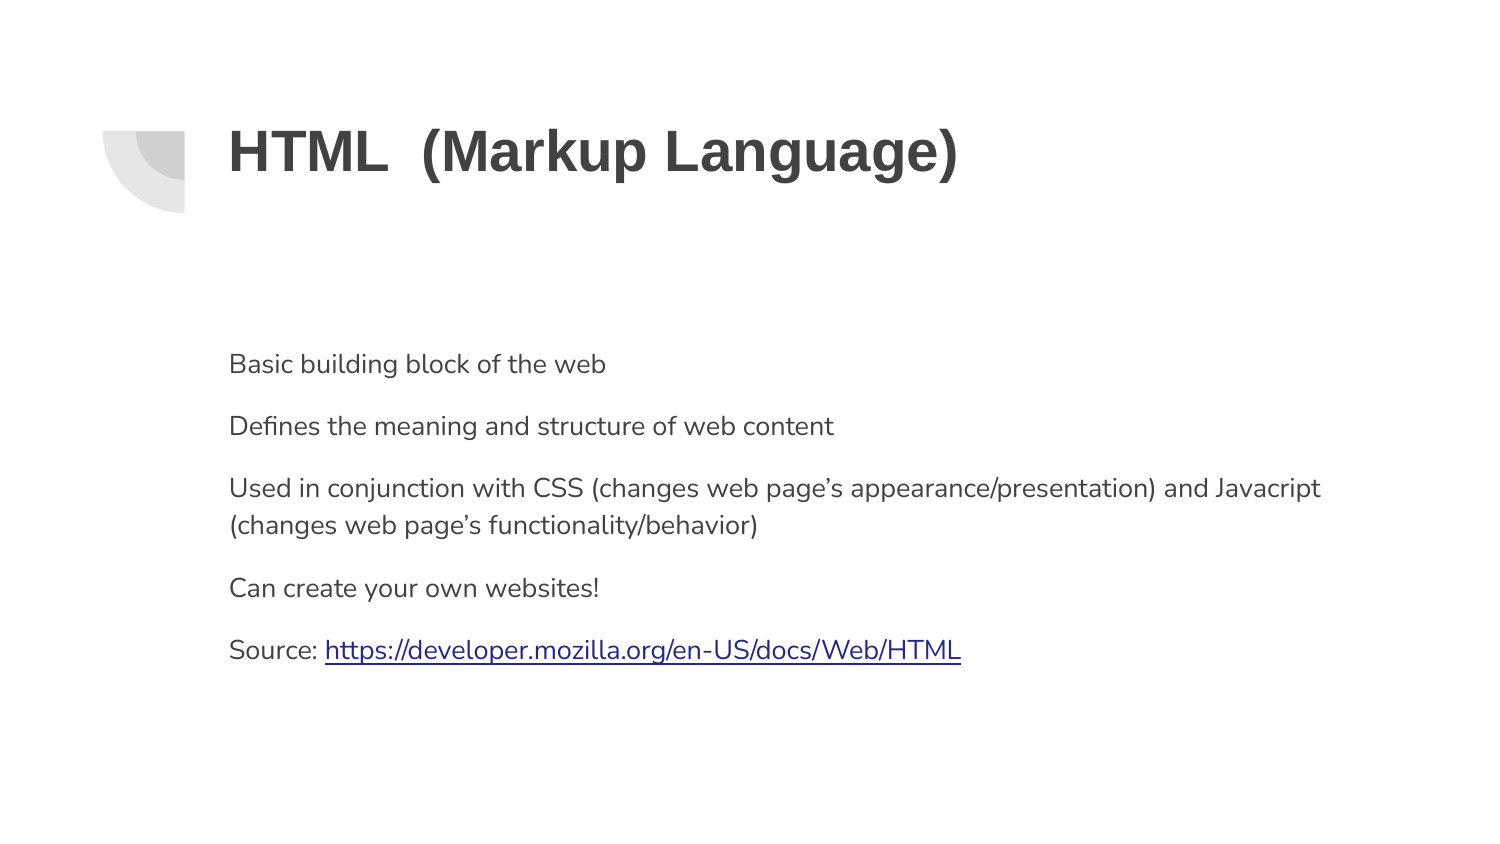

# HTML  (Markup Language)
Basic building block of the web
Defines the meaning and structure of web content
Used in conjunction with CSS (changes web page’s appearance/presentation) and Javacript (changes web page’s functionality/behavior)
Can create your own websites!
Source: https://developer.mozilla.org/en-US/docs/Web/HTML